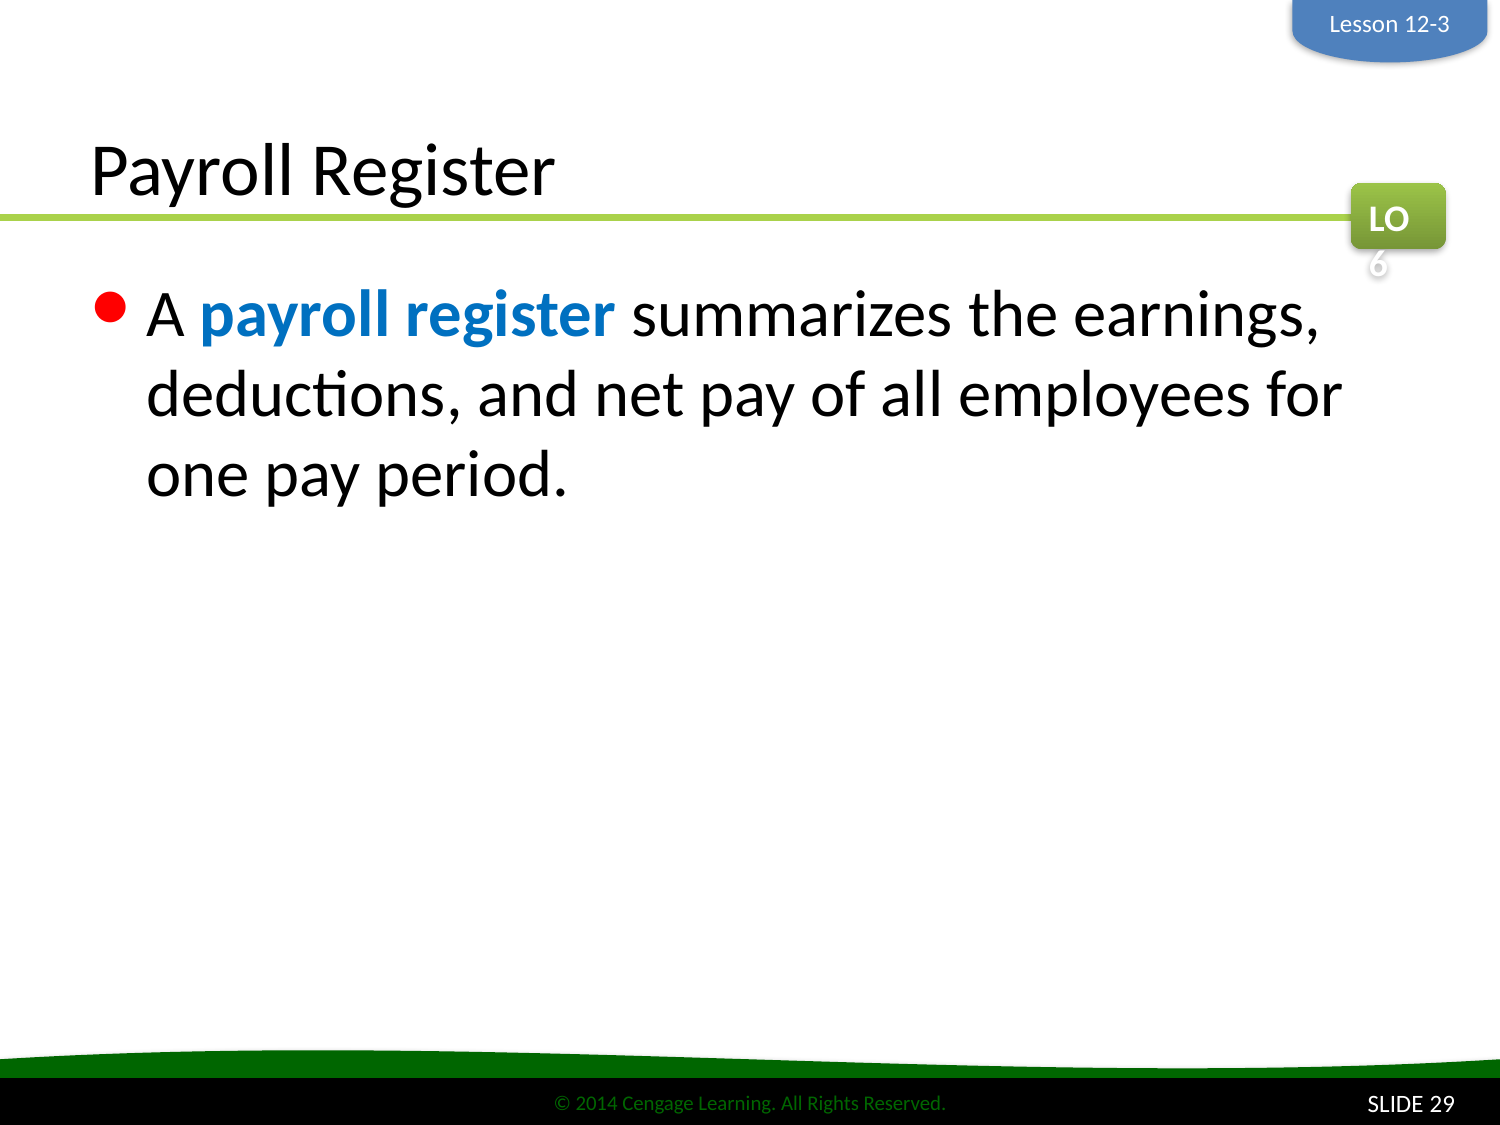

Lesson 12-3

# Payroll Register
LO6
A payroll register summarizes the earnings, deductions, and net pay of all employees for one pay period.

SLIDE 29